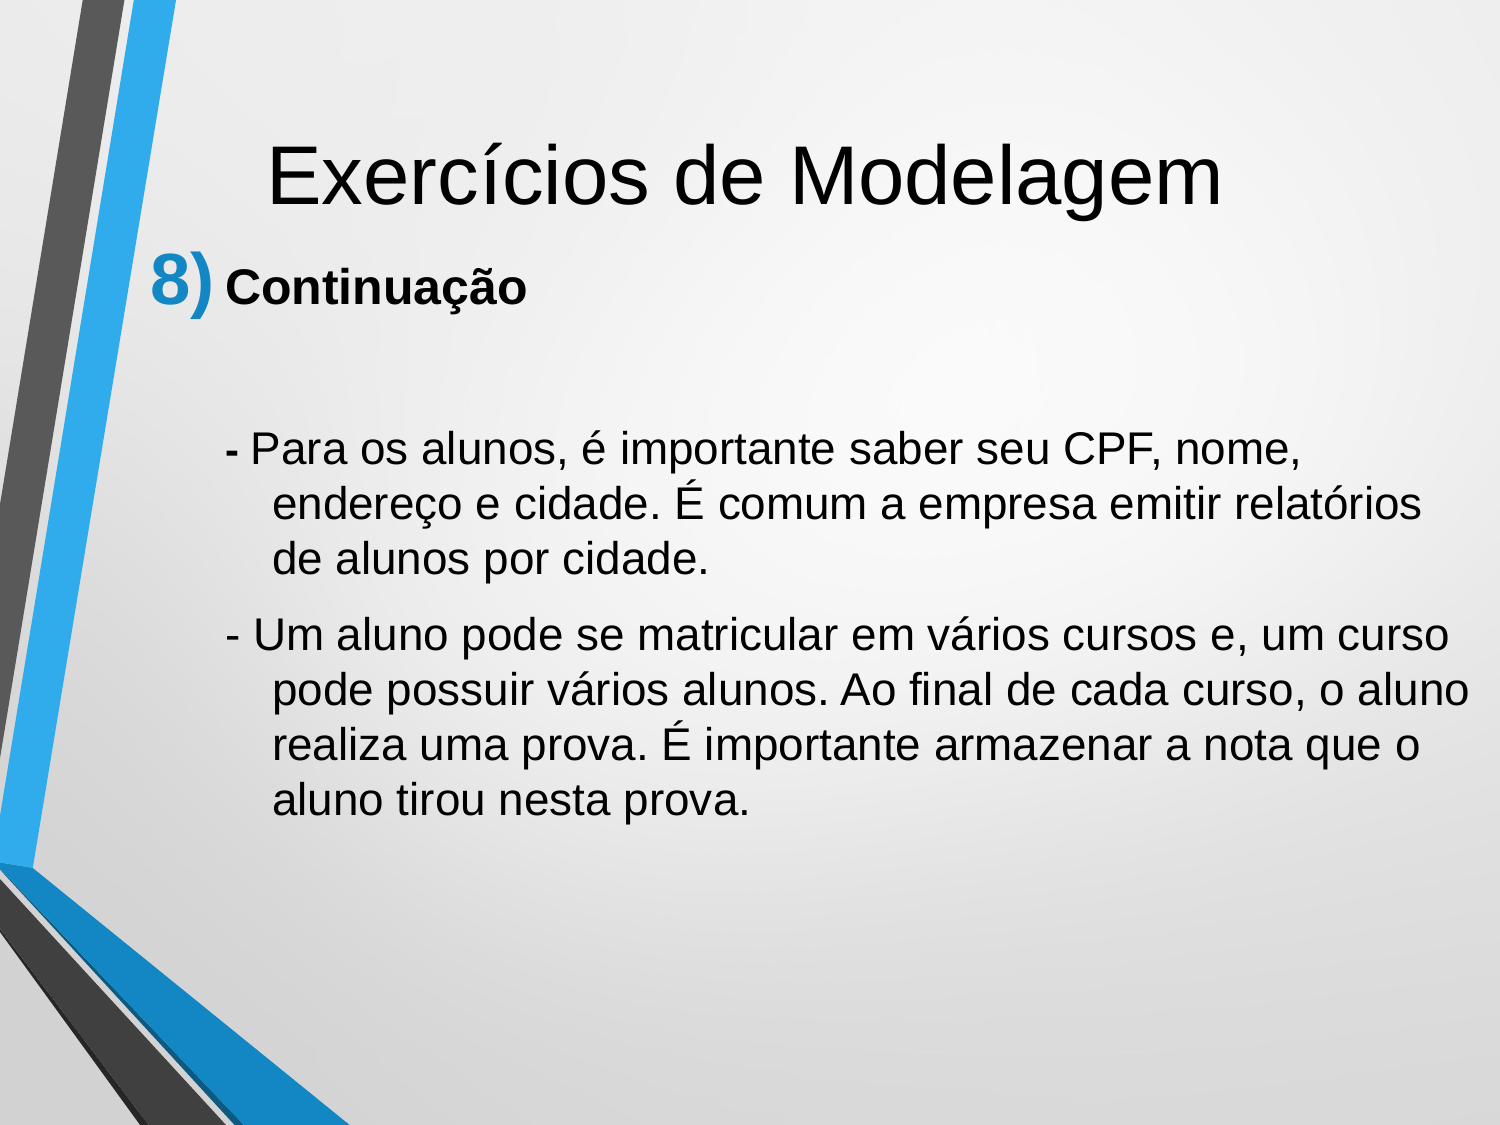

# Exercícios de Modelagem
Continuação

- Para os alunos, é importante saber seu CPF, nome, endereço e cidade. É comum a empresa emitir relatórios de alunos por cidade.
- Um aluno pode se matricular em vários cursos e, um curso pode possuir vários alunos. Ao final de cada curso, o aluno realiza uma prova. É importante armazenar a nota que o aluno tirou nesta prova.